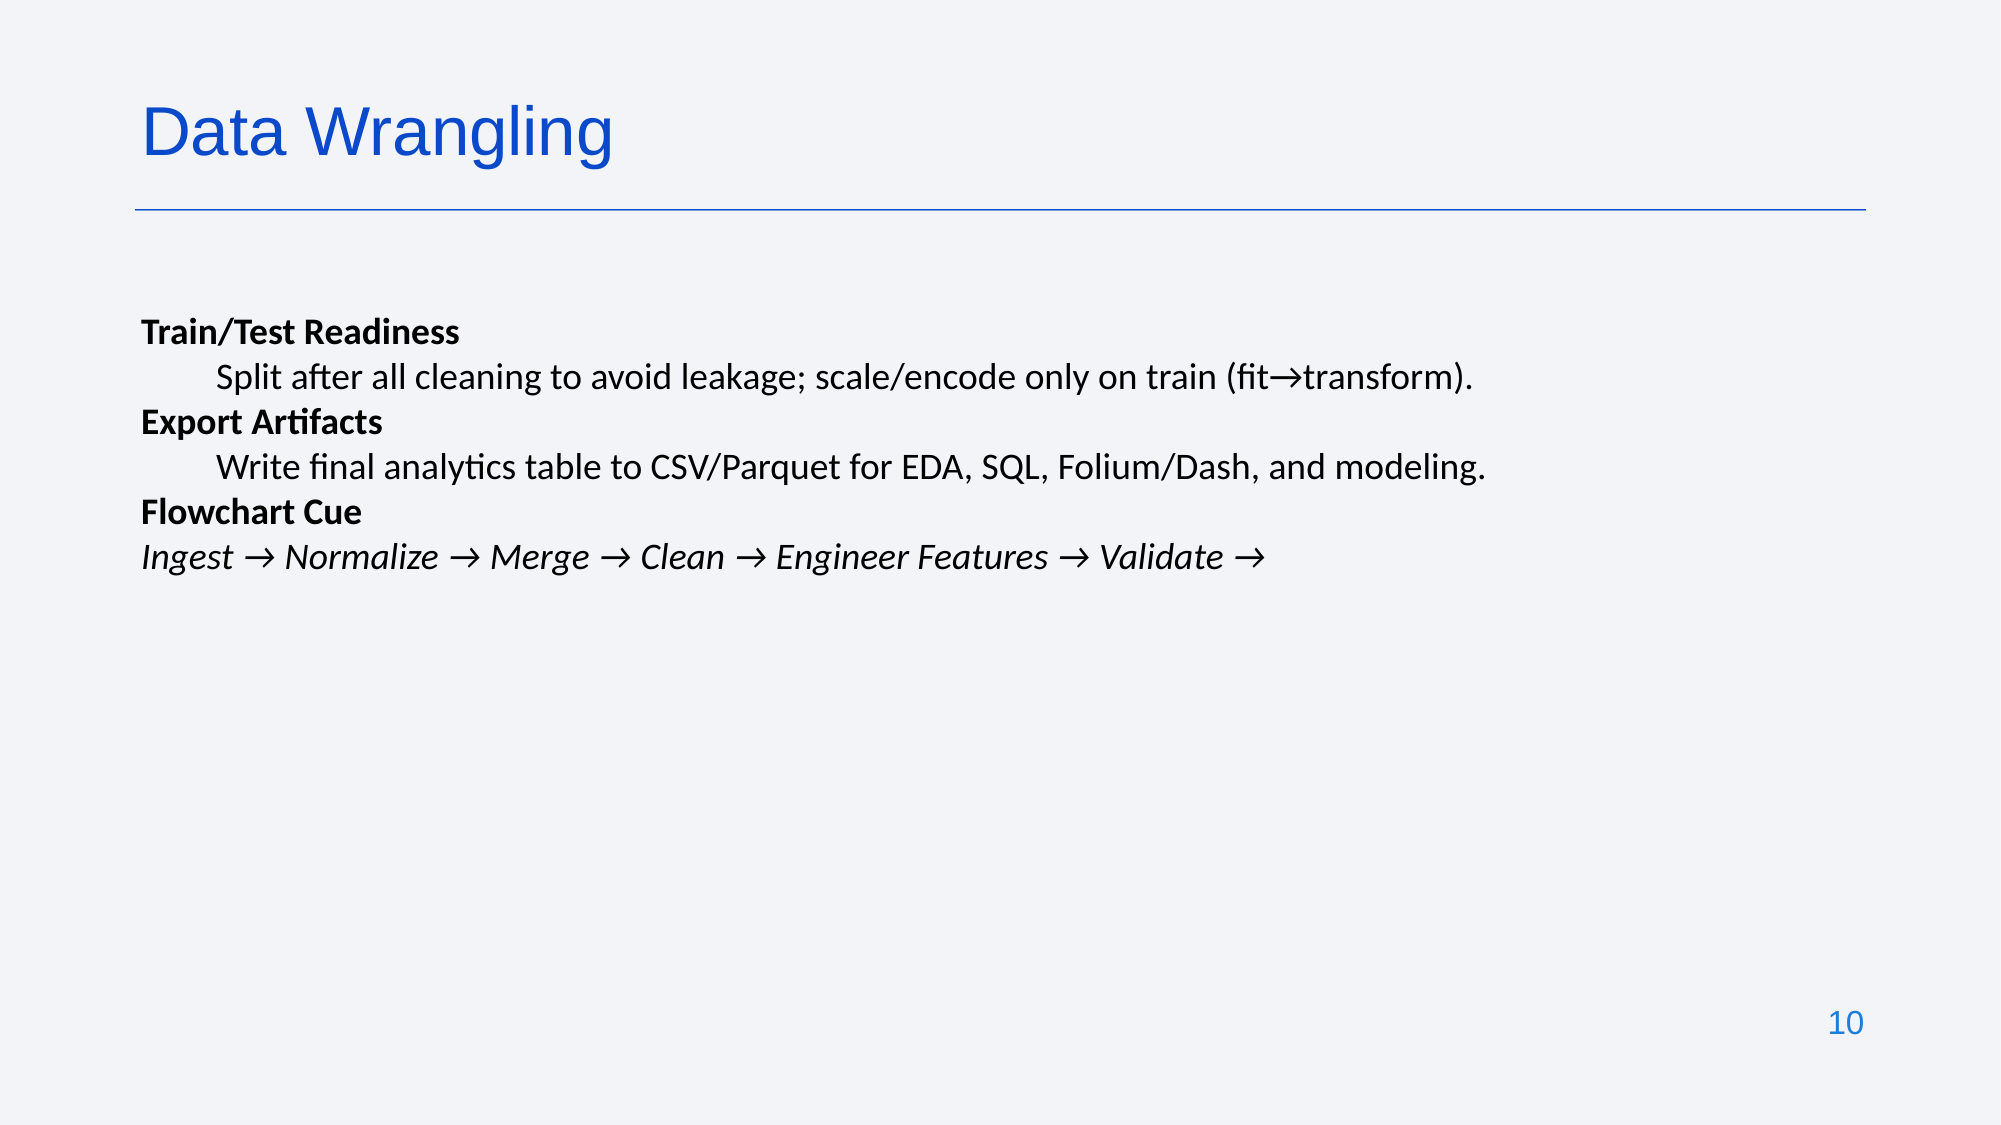

Data Wrangling
Train/Test Readiness
Split after all cleaning to avoid leakage; scale/encode only on train (fit→transform).
Export Artifacts
Write final analytics table to CSV/Parquet for EDA, SQL, Folium/Dash, and modeling.
Flowchart Cue
Ingest → Normalize → Merge → Clean → Engineer Features → Validate →
10